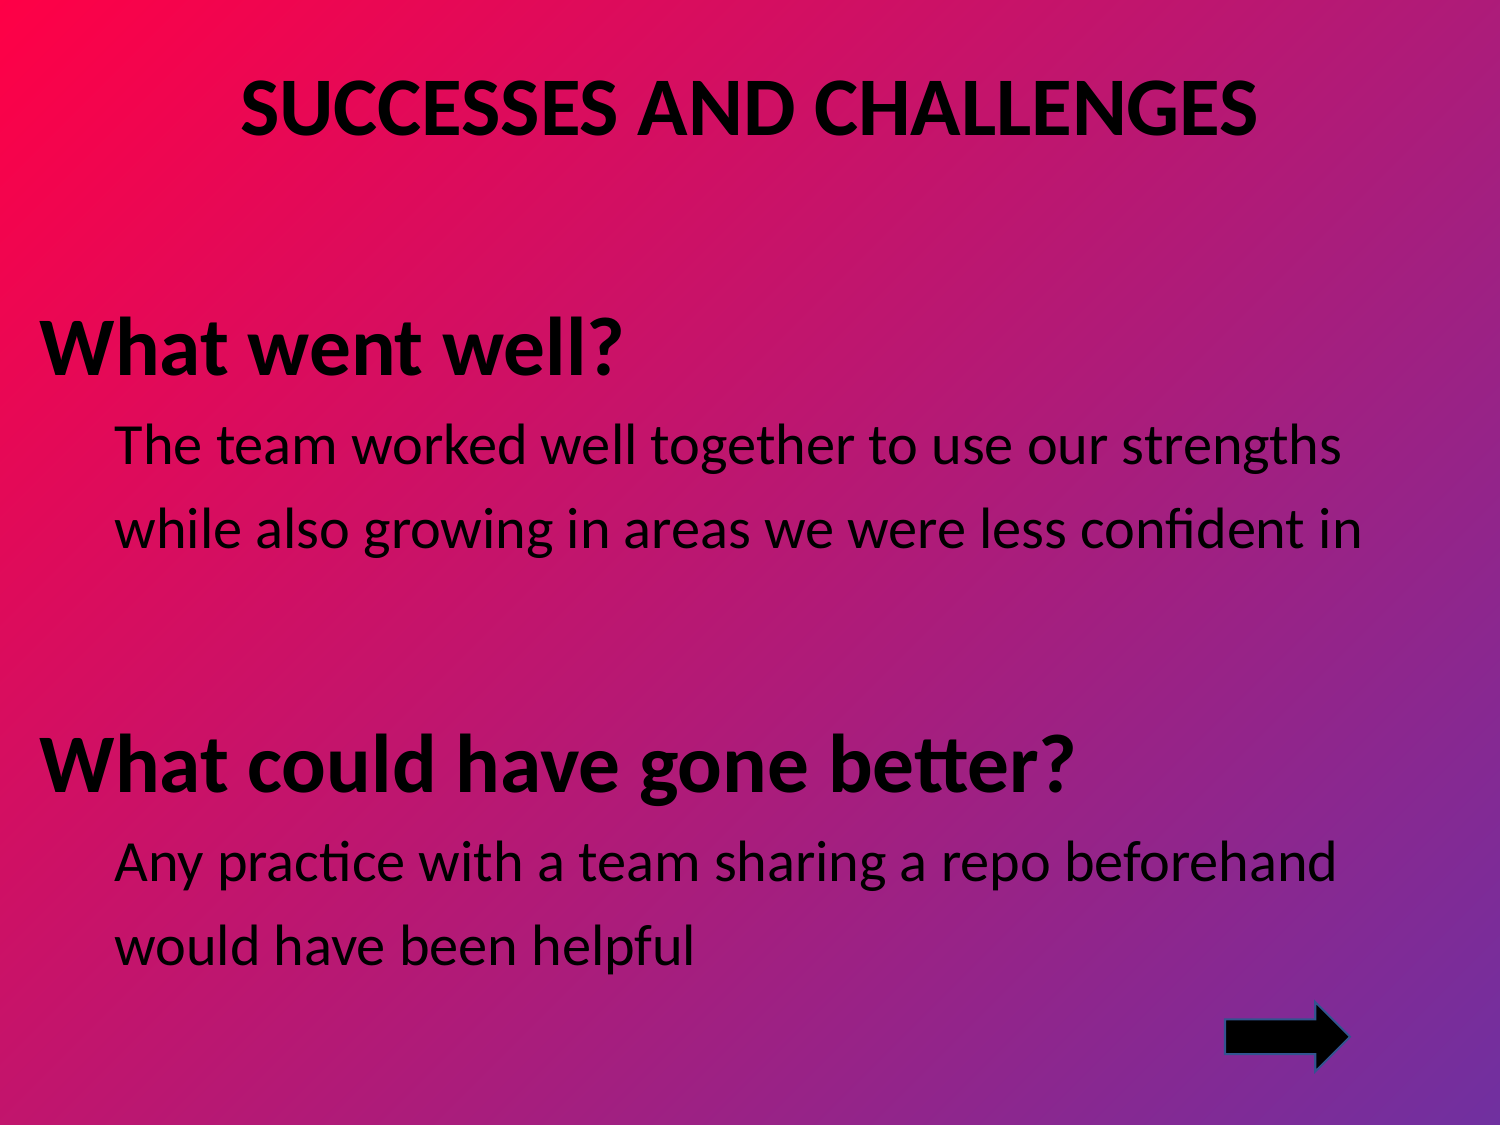

SUCCESSES AND CHALLENGES

What went well?
The team worked well together to use our strengths while also growing in areas we were less confident in

What could have gone better?
Any practice with a team sharing a repo beforehand would have been helpful